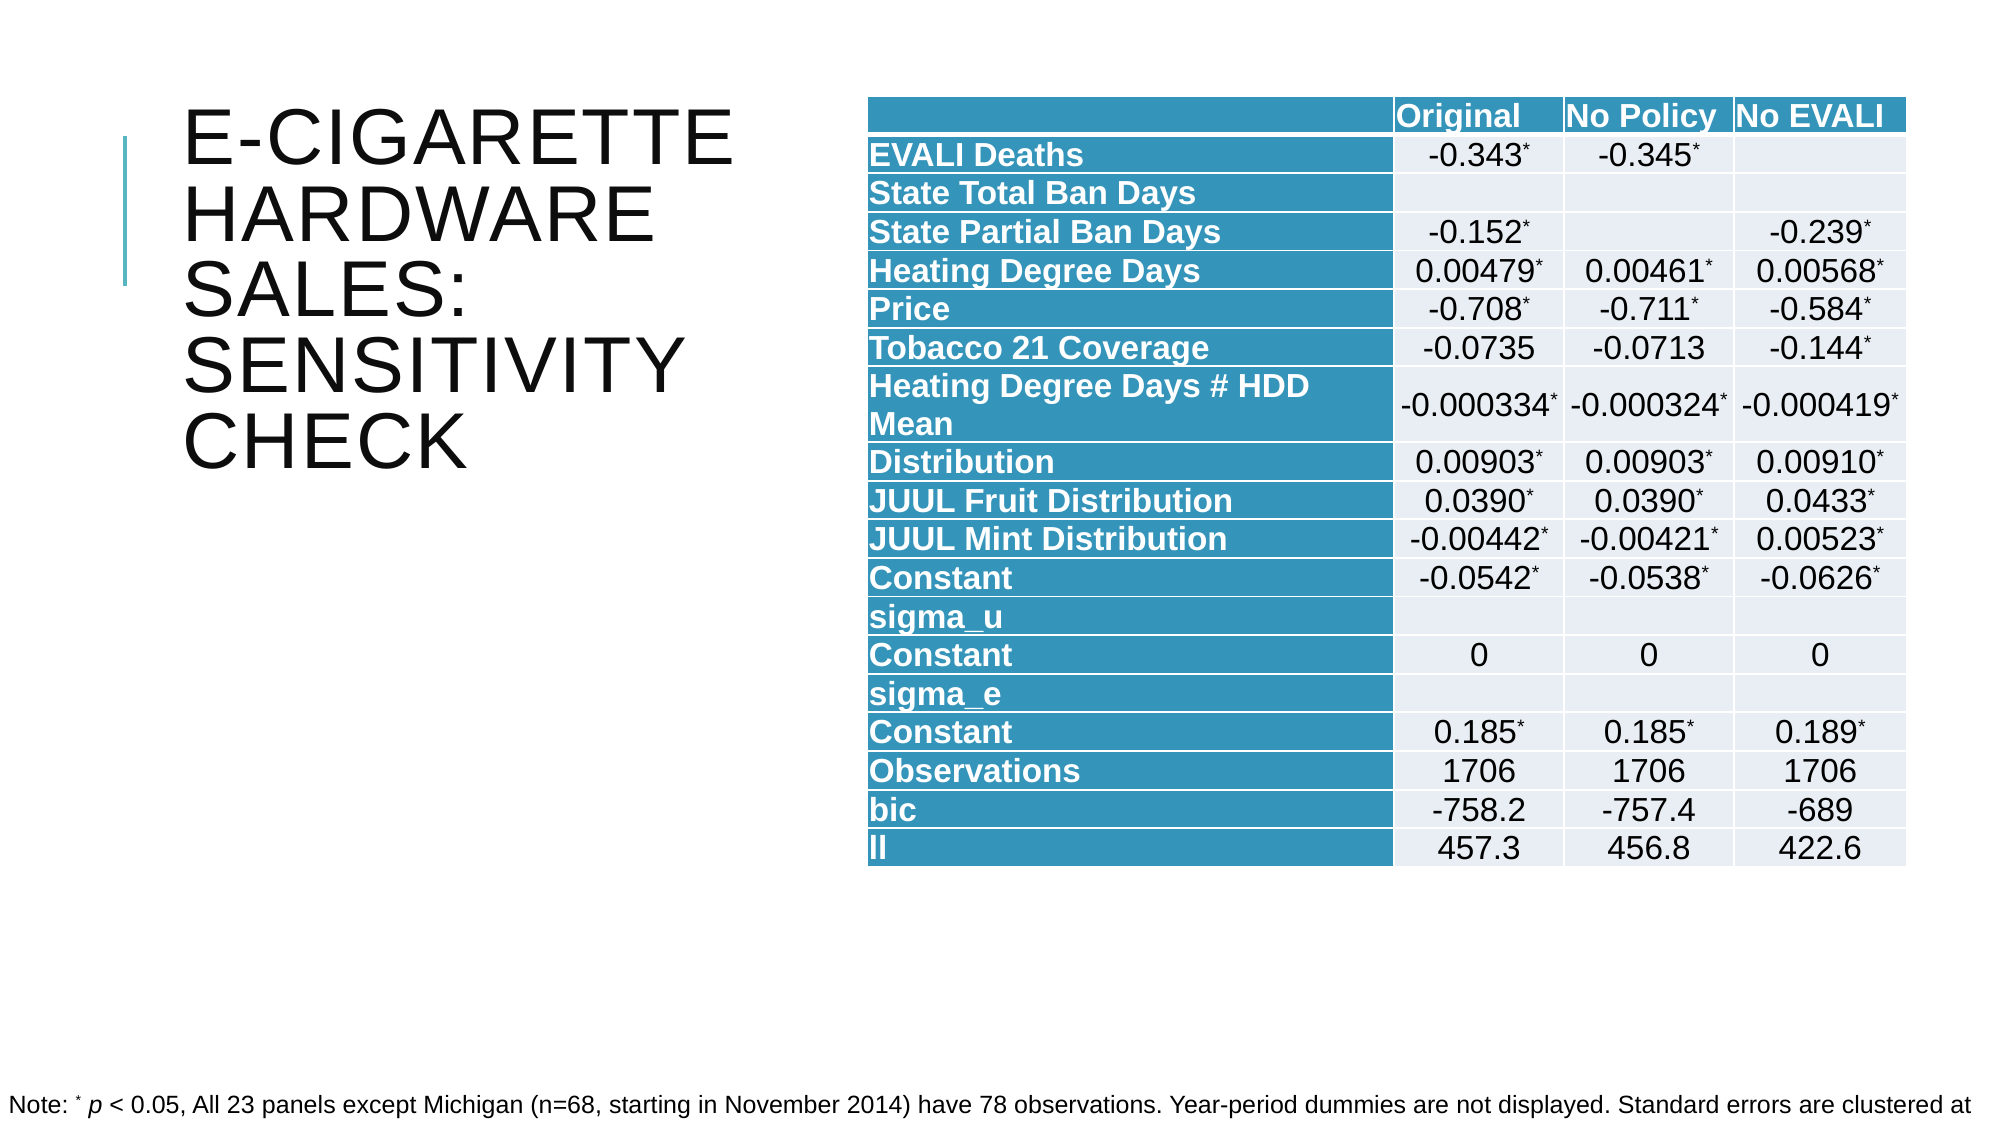

# E-cigarette Hardware Sales: Sensitivity Check
|  | Original | No Policy | No EVALI |
| --- | --- | --- | --- |
| EVALI Deaths | -0.343\* | -0.345\* |  |
| State Total Ban Days |  |  |  |
| State Partial Ban Days | -0.152\* |  | -0.239\* |
| Heating Degree Days | 0.00479\* | 0.00461\* | 0.00568\* |
| Price | -0.708\* | -0.711\* | -0.584\* |
| Tobacco 21 Coverage | -0.0735 | -0.0713 | -0.144\* |
| Heating Degree Days # HDD Mean | -0.000334\* | -0.000324\* | -0.000419\* |
| Distribution | 0.00903\* | 0.00903\* | 0.00910\* |
| JUUL Fruit Distribution | 0.0390\* | 0.0390\* | 0.0433\* |
| JUUL Mint Distribution | -0.00442\* | -0.00421\* | 0.00523\* |
| Constant | -0.0542\* | -0.0538\* | -0.0626\* |
| sigma\_u |  |  |  |
| Constant | 0 | 0 | 0 |
| sigma\_e |  |  |  |
| Constant | 0.185\* | 0.185\* | 0.189\* |
| Observations | 1706 | 1706 | 1706 |
| bic | -758.2 | -757.4 | -689 |
| ll | 457.3 | 456.8 | 422.6 |
Note: * p < 0.05, All 23 panels except Michigan (n=68, starting in November 2014) have 78 observations. Year-period dummies are not displayed. Standard errors are clustered at the state level.